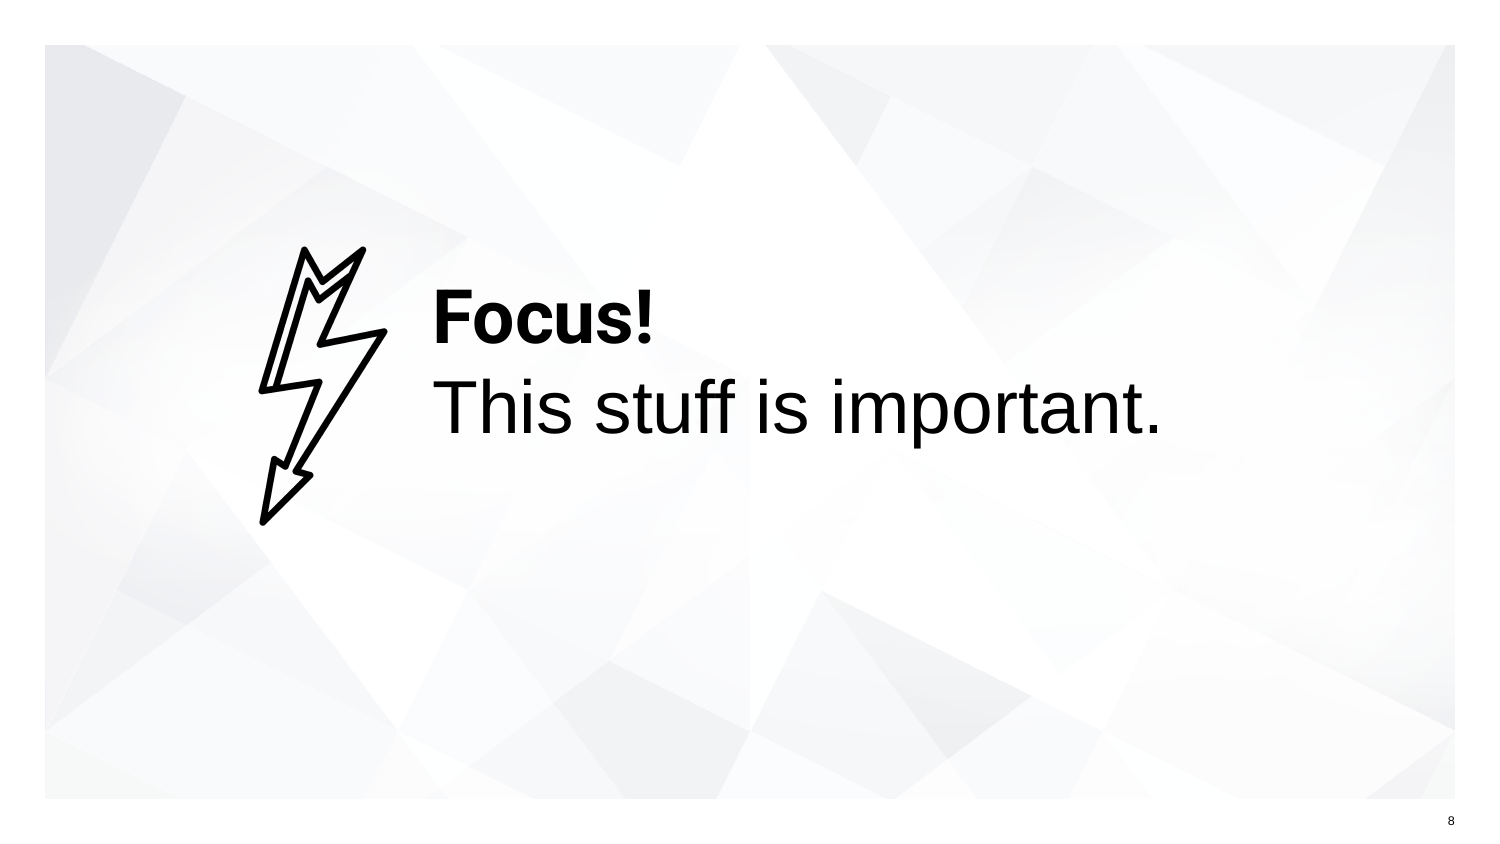

# Focus!
This stuff is important.
8